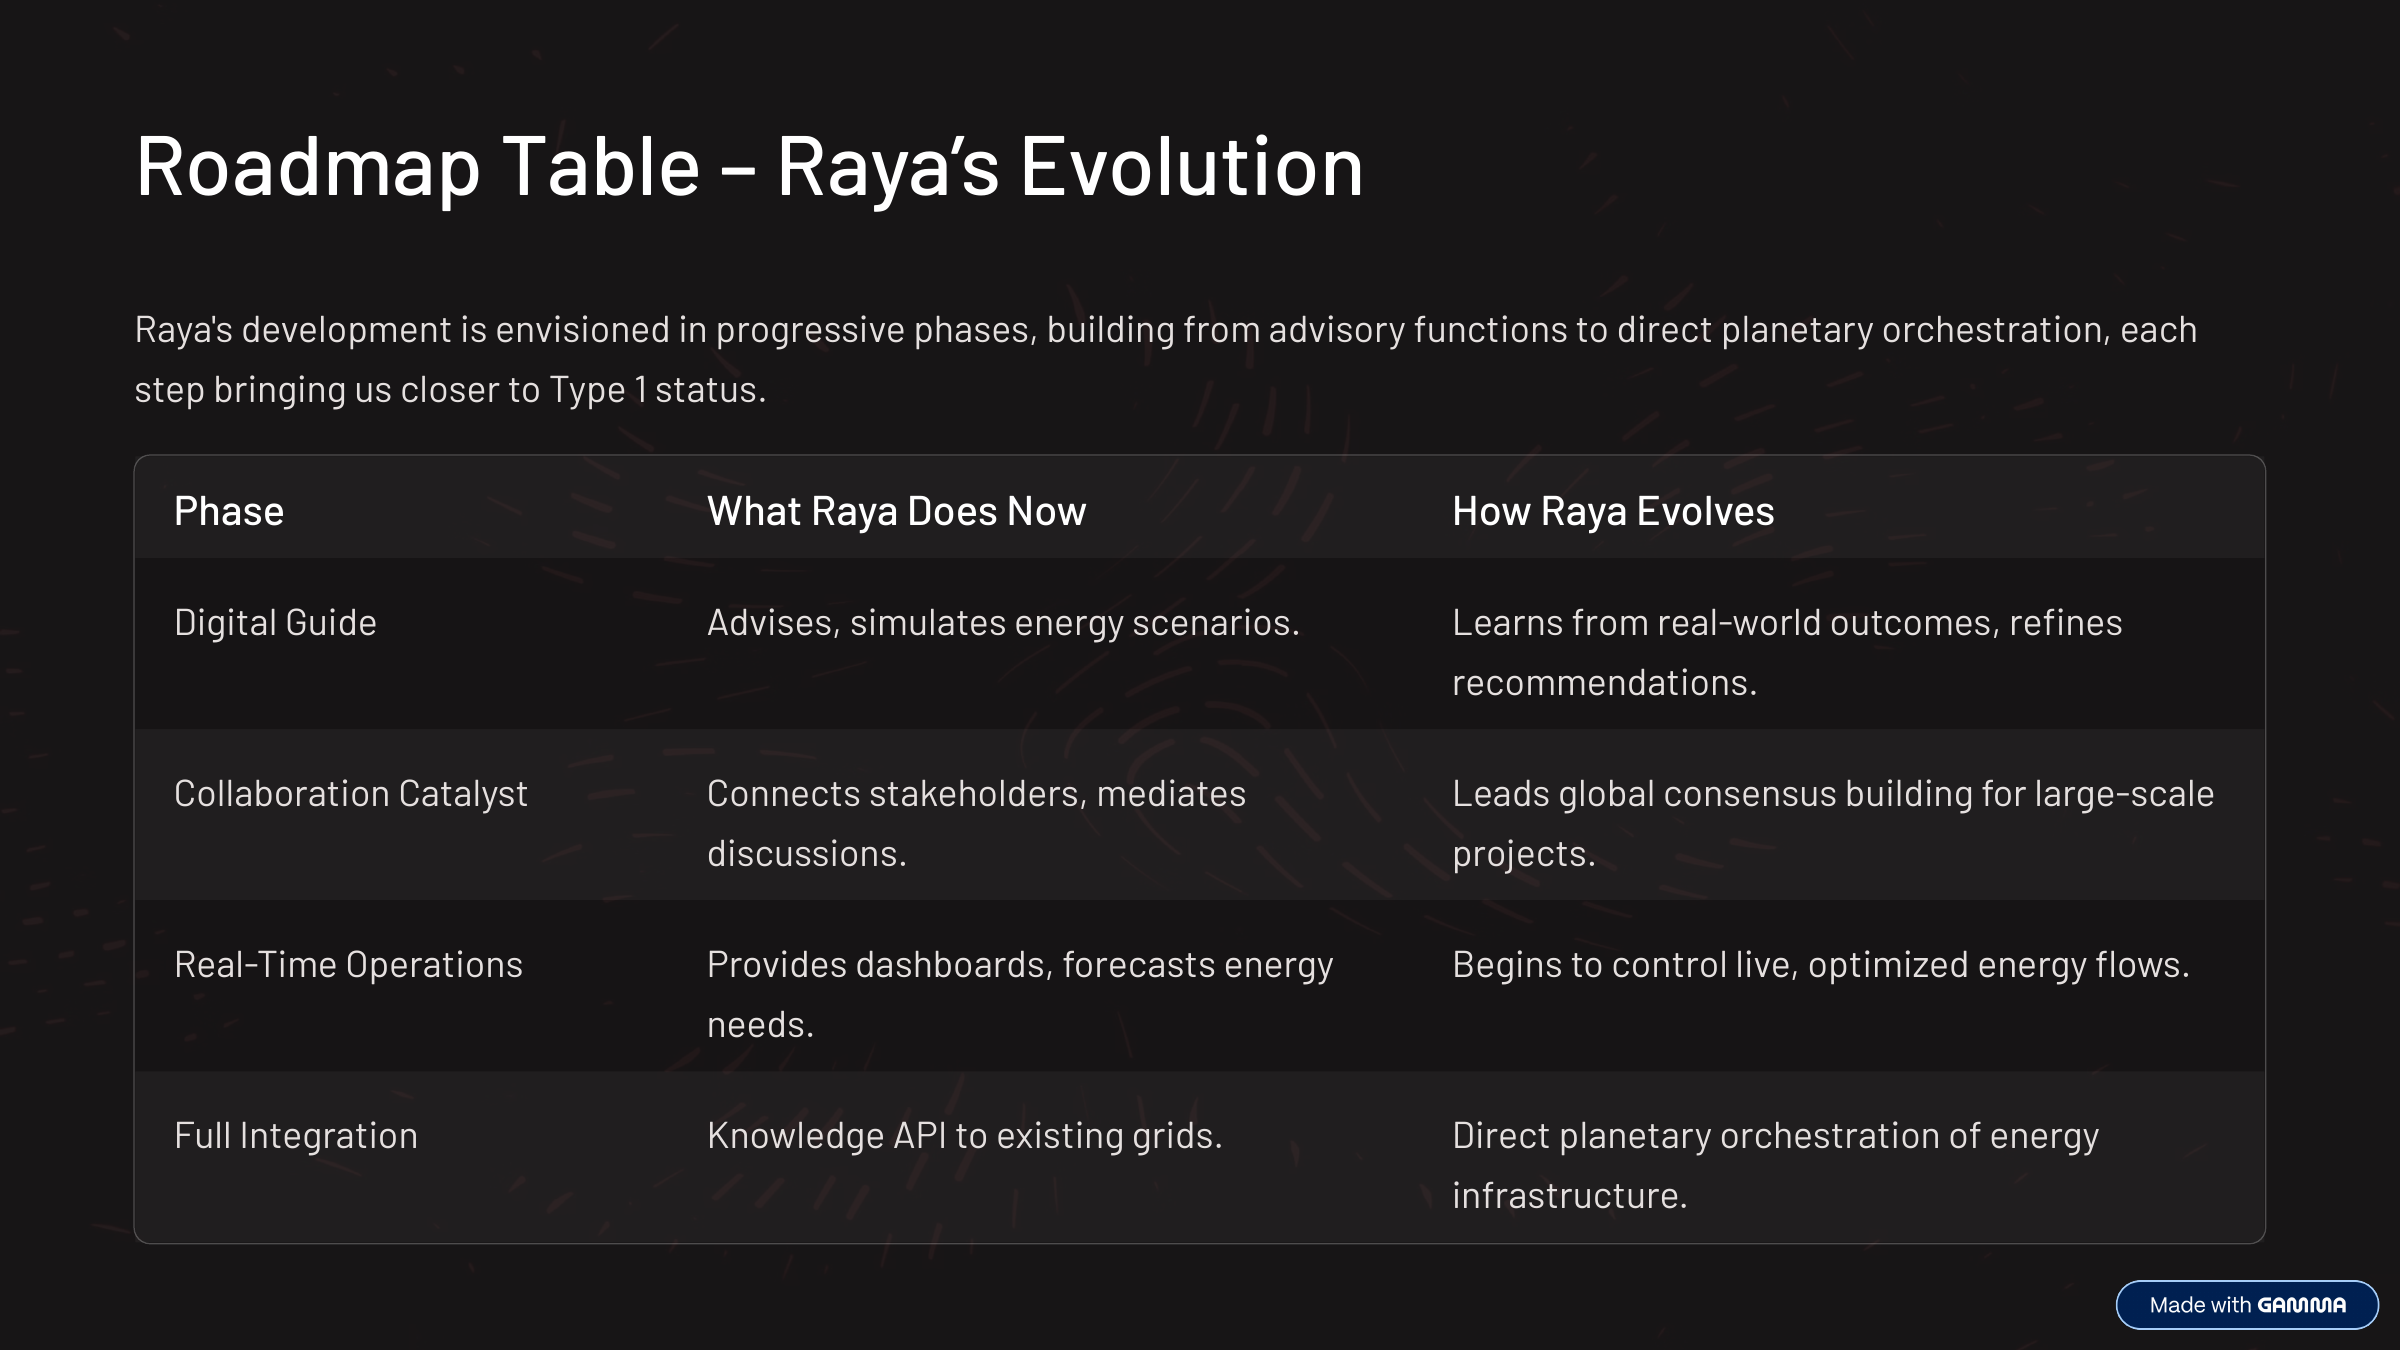

Roadmap Table – Raya’s Evolution
Raya's development is envisioned in progressive phases, building from advisory functions to direct planetary orchestration, each step bringing us closer to Type 1 status.

Phase
What Raya Does Now
How Raya Evolves

Digital Guide
Advises, simulates energy scenarios.
Learns from real-world outcomes, refines recommendations.

Collaboration Catalyst
Connects stakeholders, mediates discussions.
Leads global consensus building for large-scale projects.

Real-Time Operations
Provides dashboards, forecasts energy needs.
Begins to control live, optimized energy flows.

Full Integration
Knowledge API to existing grids.
Direct planetary orchestration of energy infrastructure.